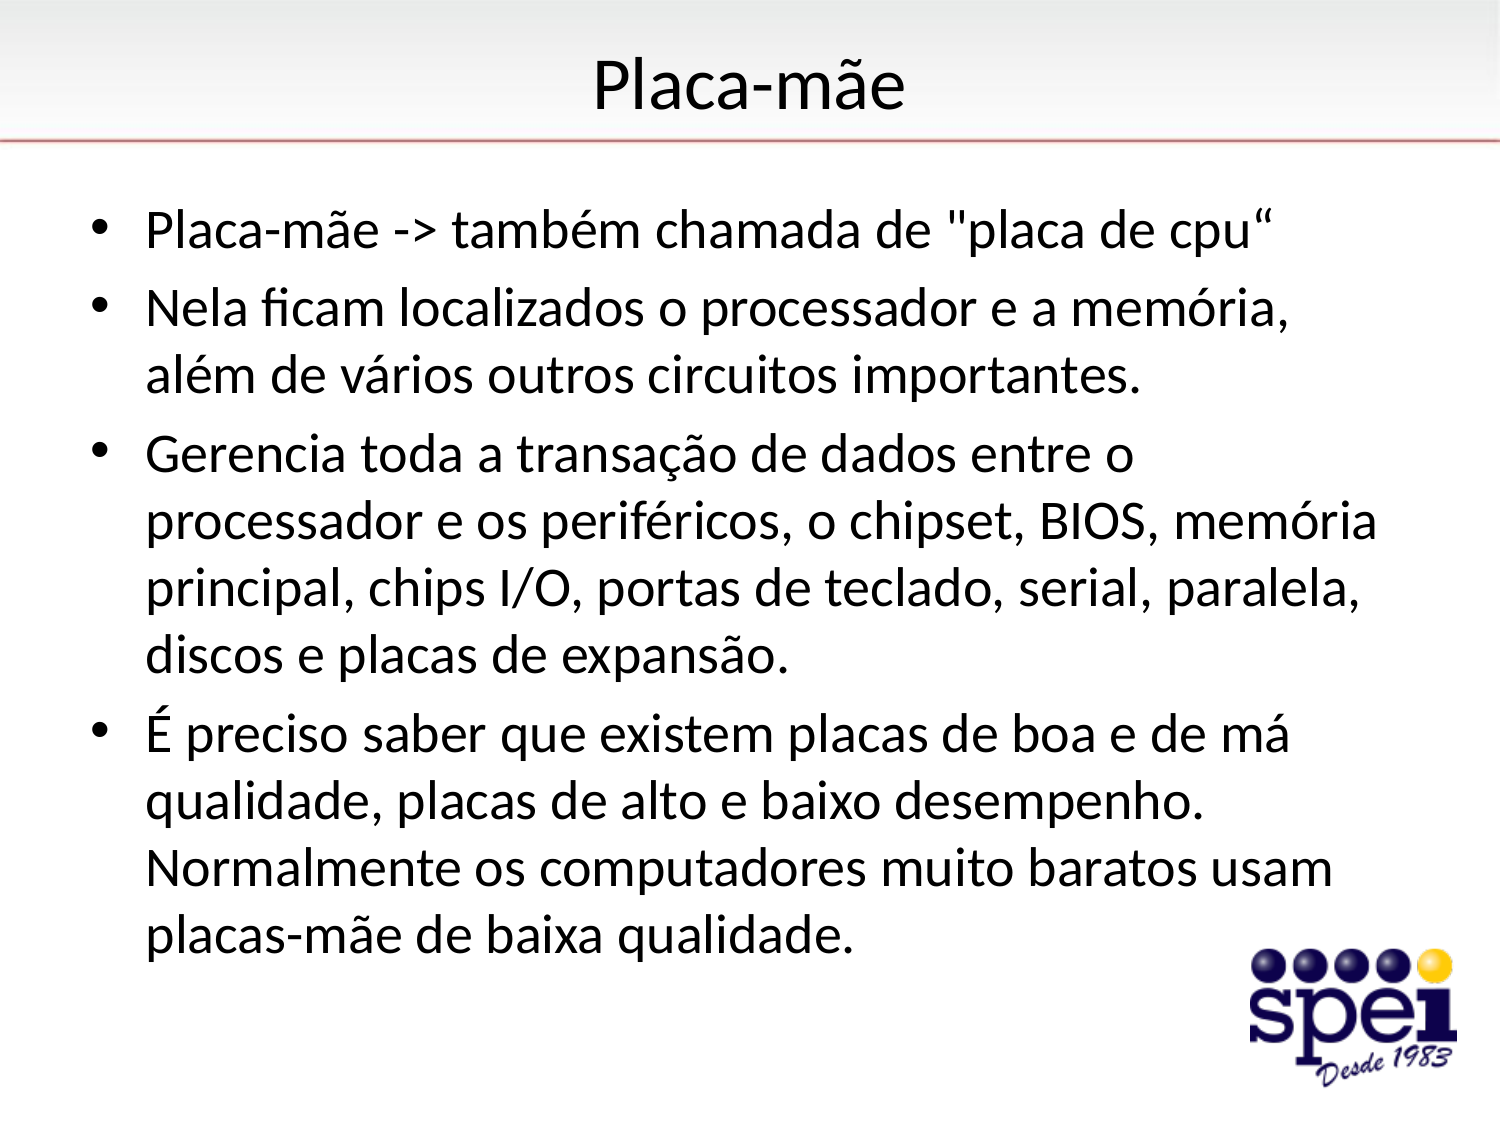

# Placa-mãe
Placa-mãe -> também chamada de "placa de cpu“
Nela ficam localizados o processador e a memória, além de vários outros circuitos importantes.
Gerencia toda a transação de dados entre o processador e os periféricos, o chipset, BIOS, memória principal, chips I/O, portas de teclado, serial, paralela, discos e placas de expansão.
É preciso saber que existem placas de boa e de má qualidade, placas de alto e baixo desempenho. Normalmente os computadores muito baratos usam placas-mãe de baixa qualidade.